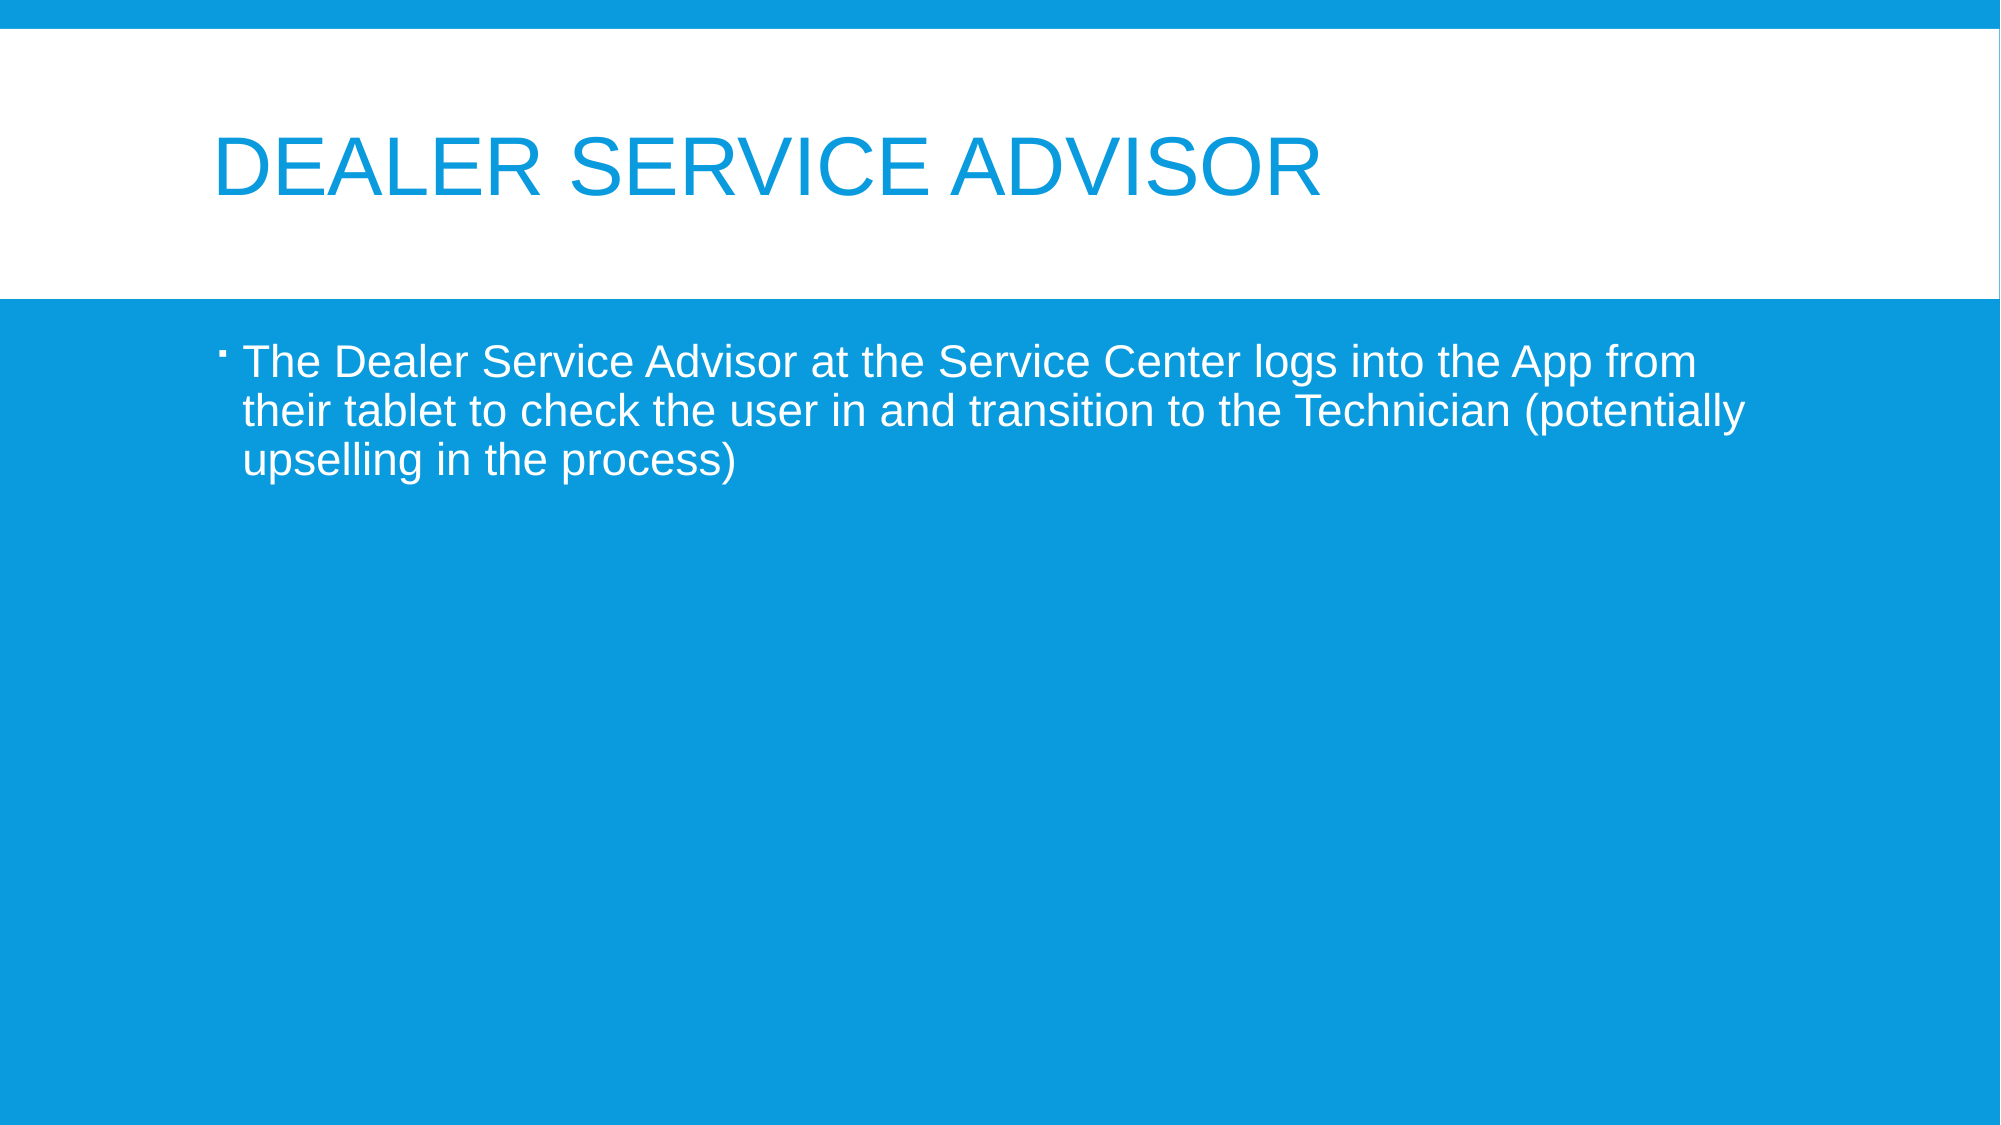

# Dealer service advisor
The Dealer Service Advisor at the Service Center logs into the App from their tablet to check the user in and transition to the Technician (potentially upselling in the process)